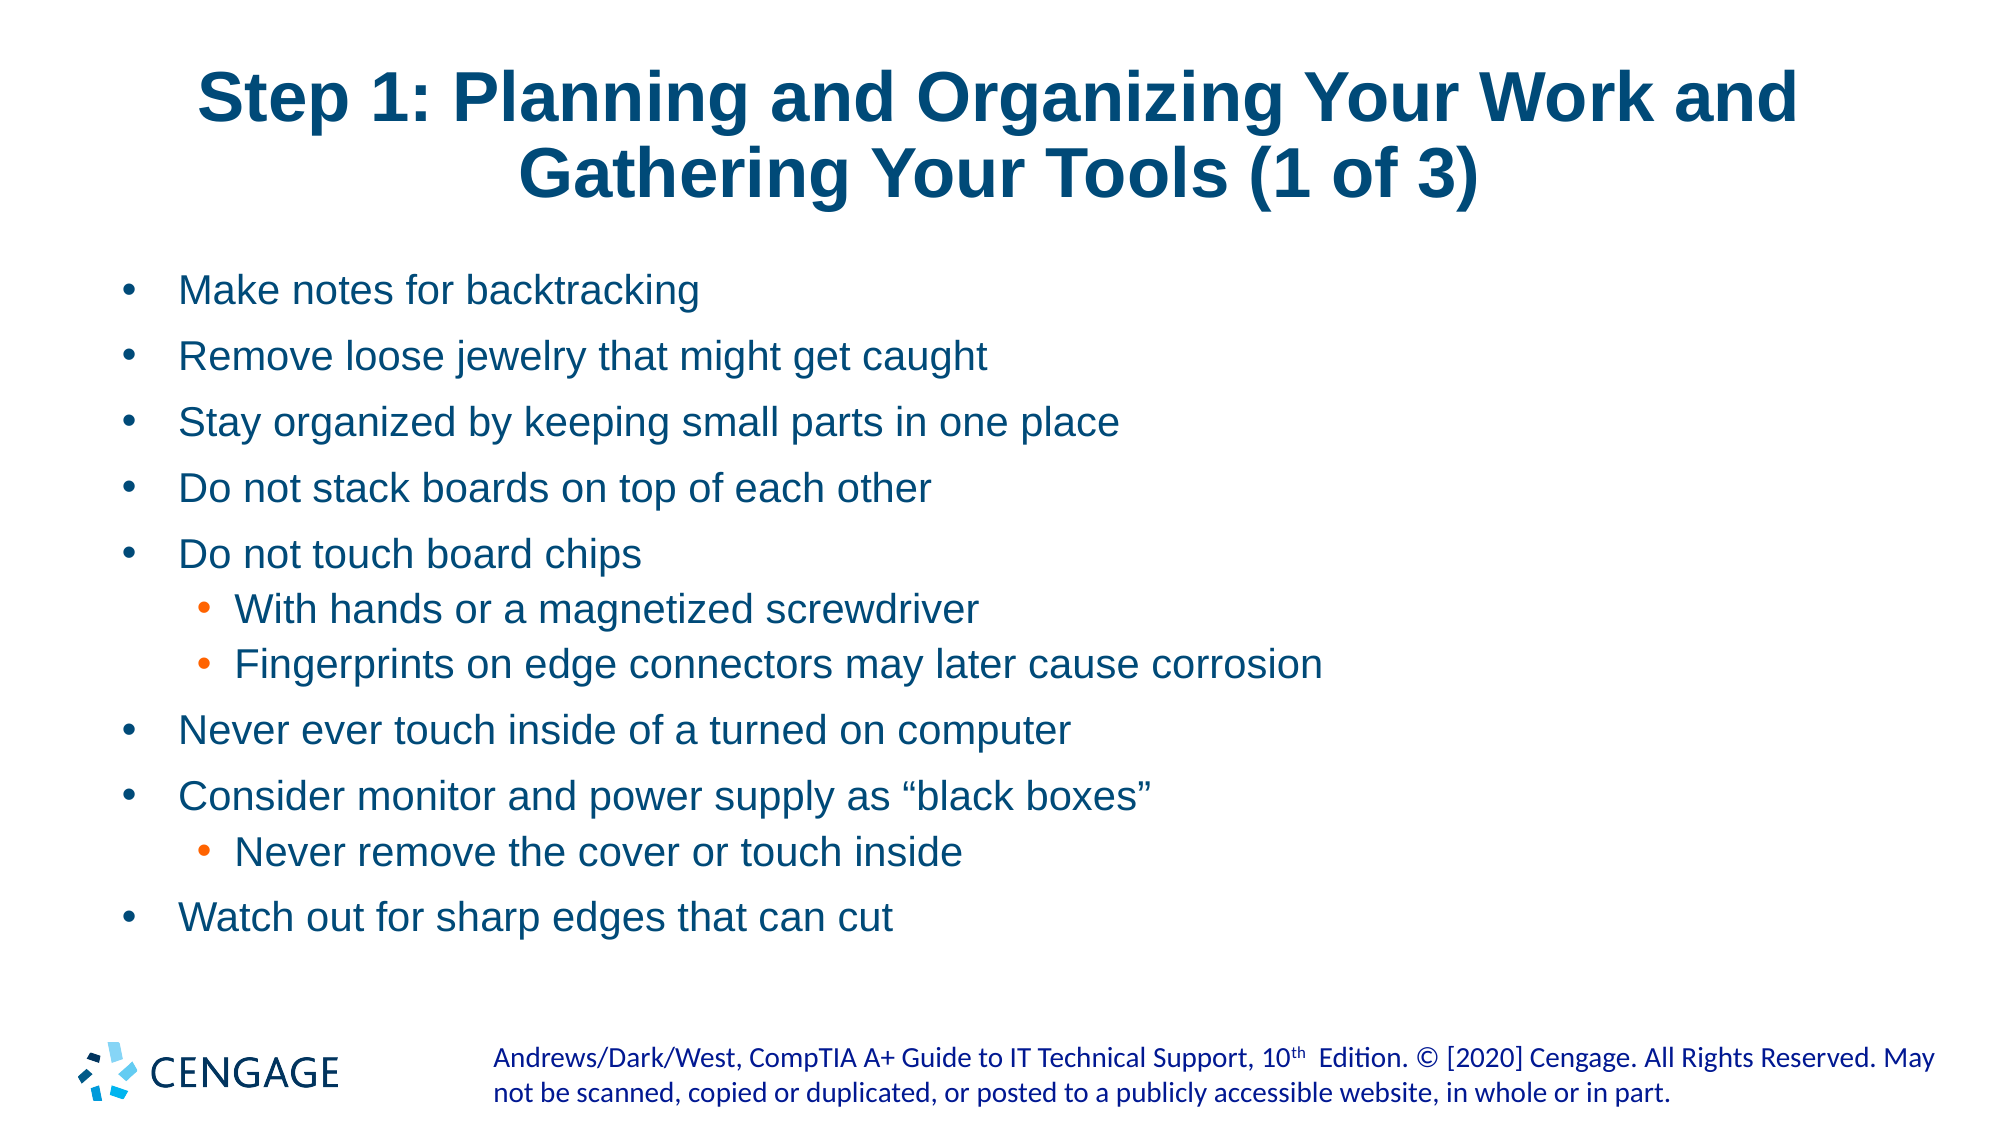

# Step 1: Planning and Organizing Your Work and Gathering Your Tools (1 of 3)
Make notes for backtracking
Remove loose jewelry that might get caught
Stay organized by keeping small parts in one place
Do not stack boards on top of each other
Do not touch board chips
With hands or a magnetized screwdriver
Fingerprints on edge connectors may later cause corrosion
Never ever touch inside of a turned on computer
Consider monitor and power supply as “black boxes”
Never remove the cover or touch inside
Watch out for sharp edges that can cut